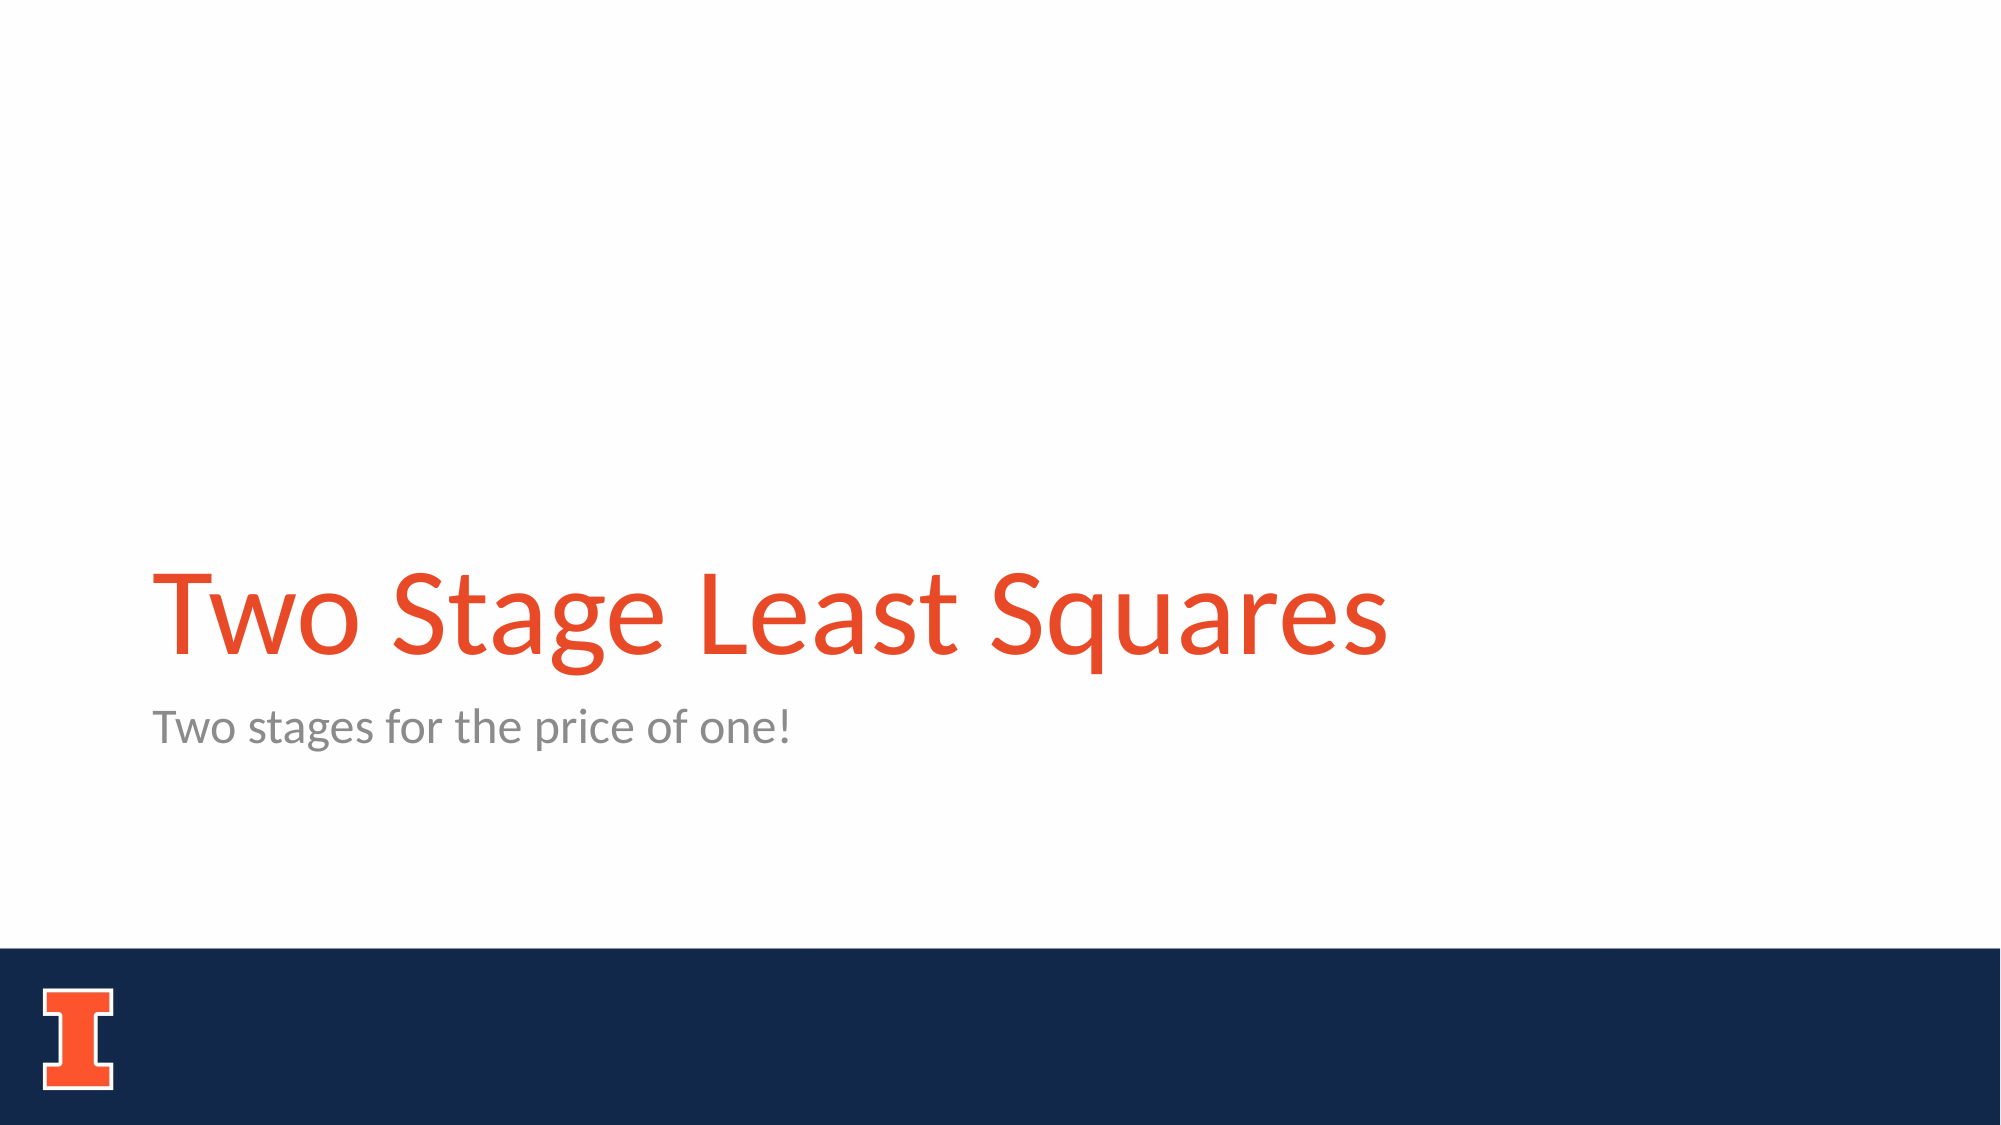

# Two Stage Least Squares
Two stages for the price of one!